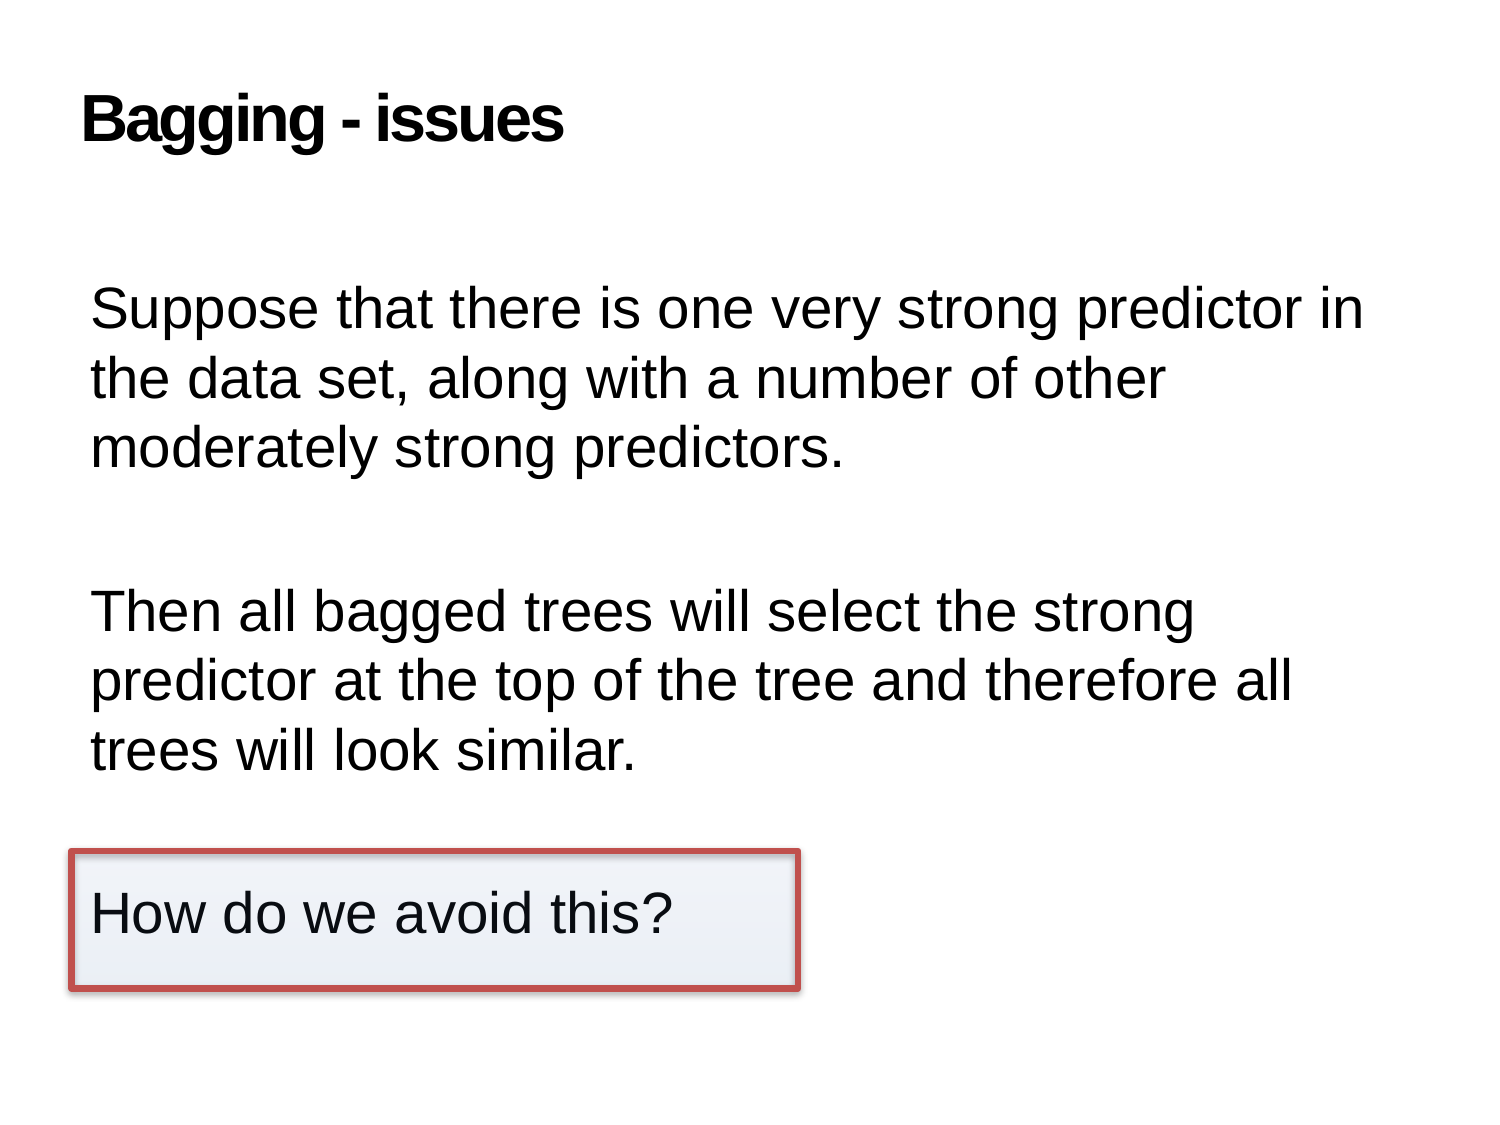

# Bagging - issues
Suppose that there is one very strong predictor in the data set, along with a number of other moderately strong predictors.

Then all bagged trees will select the strong predictor at the top of the tree and therefore all trees will look similar.

How do we avoid this?